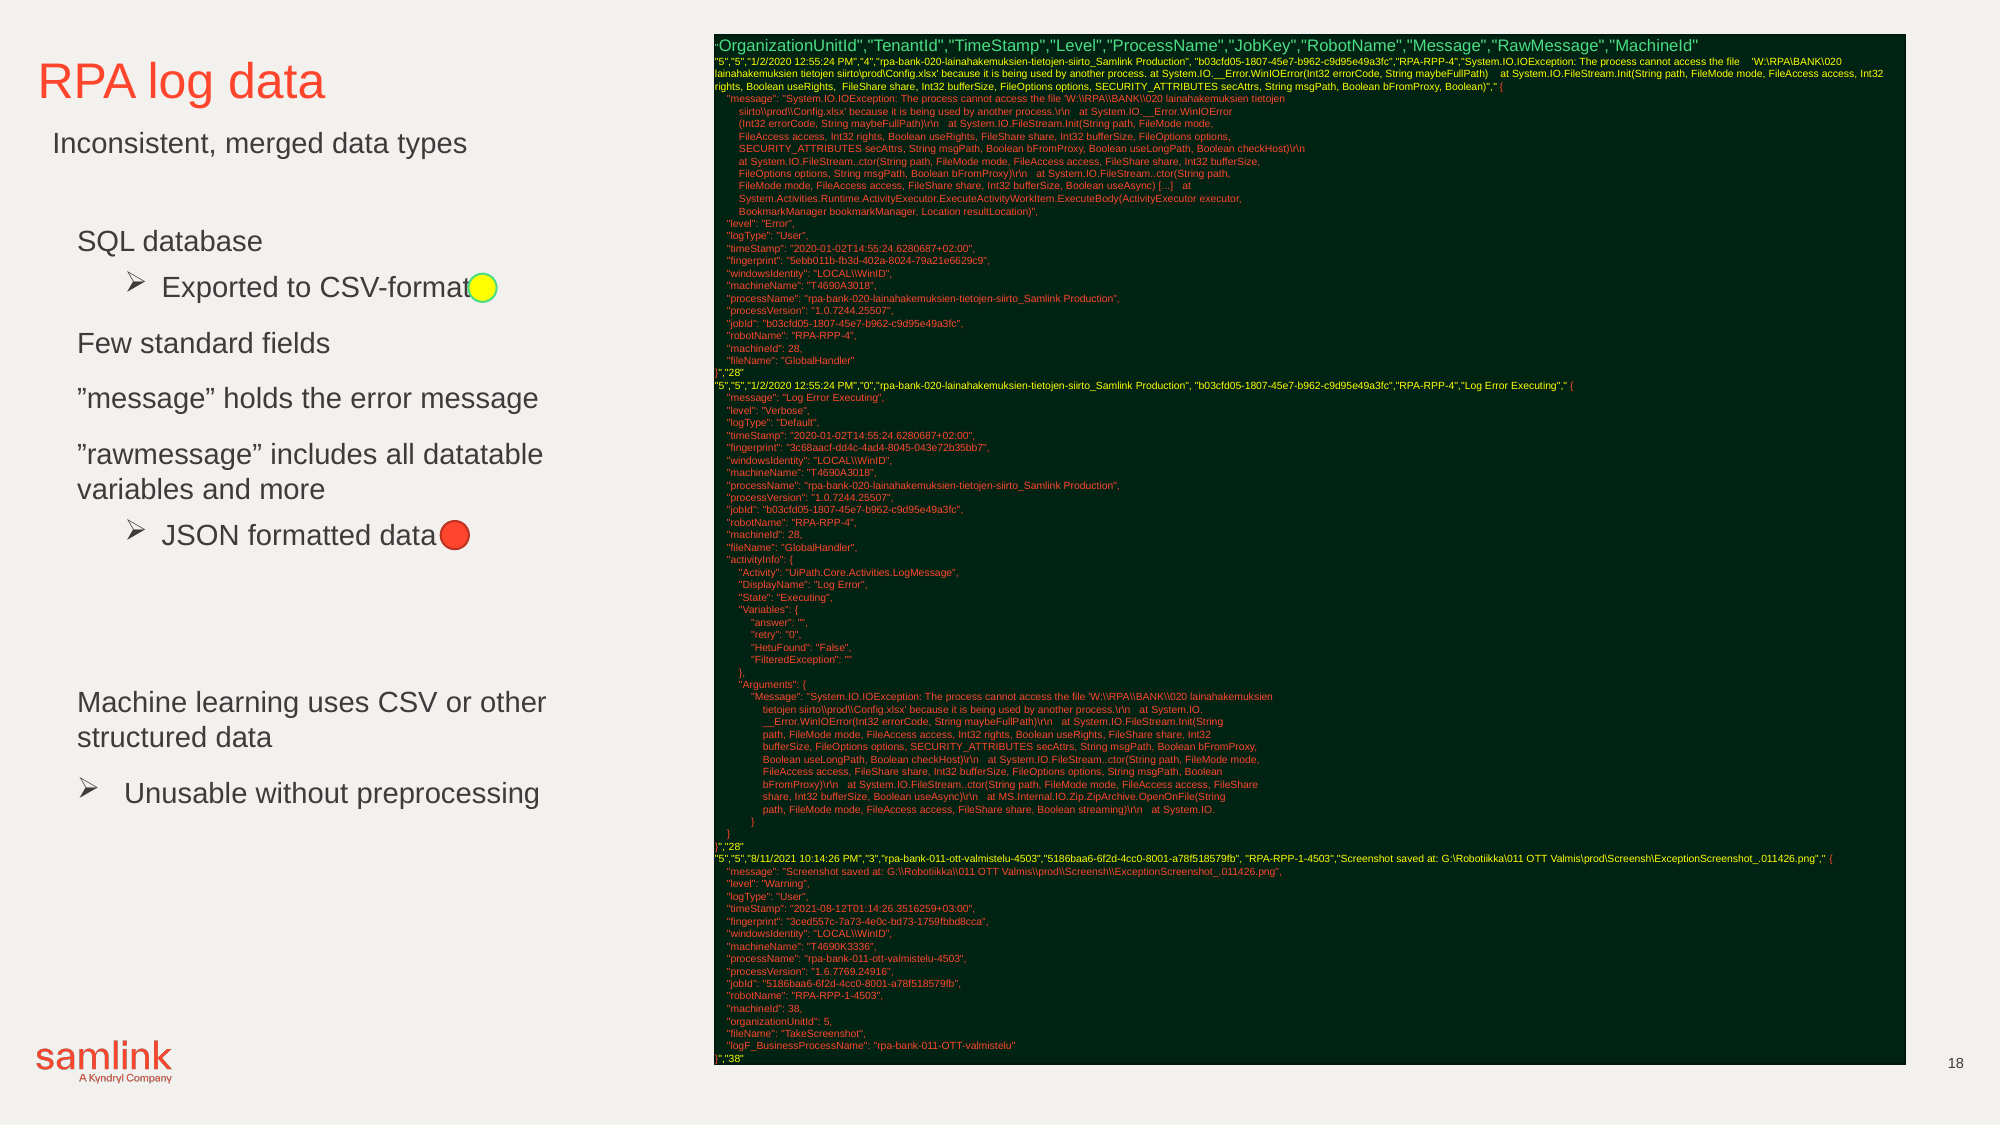

"OrganizationUnitId","TenantId","TimeStamp","Level","ProcessName","JobKey","RobotName","Message","RawMessage","MachineId"
"5","5","1/2/2020 12:55:24 PM","4","rpa-bank-020-lainahakemuksien-tietojen-siirto_Samlink Production", "b03cfd05-1807-45e7-b962-c9d95e49a3fc","RPA-RPP-4","System.IO.IOException: The process cannot access the file    'W:\RPA\BANK\020 lainahakemuksien tietojen siirto\prod\Config.xlsx' because it is being used by another process. at System.IO.__Error.WinIOError(Int32 errorCode, String maybeFullPath)    at System.IO.FileStream.Init(String path, FileMode mode, FileAccess access, Int32 rights, Boolean useRights,  FileShare share, Int32 bufferSize, FileOptions options, SECURITY_ATTRIBUTES secAttrs, String msgPath, Boolean bFromProxy, Boolean)","{
    "message": "System.IO.IOException: The process cannot access the file 'W:\\RPA\\BANK\\020 lainahakemuksien tietojen
        siirto\\prod\\Config.xlsx' because it is being used by another process.\r\n   at System.IO.__Error.WinIOError
        (Int32 errorCode, String maybeFullPath)\r\n   at System.IO.FileStream.Init(String path, FileMode mode,
        FileAccess access, Int32 rights, Boolean useRights, FileShare share, Int32 bufferSize, FileOptions options,
        SECURITY_ATTRIBUTES secAttrs, String msgPath, Boolean bFromProxy, Boolean useLongPath, Boolean checkHost)\r\n
        at System.IO.FileStream..ctor(String path, FileMode mode, FileAccess access, FileShare share, Int32 bufferSize,
        FileOptions options, String msgPath, Boolean bFromProxy)\r\n   at System.IO.FileStream..ctor(String path,
        FileMode mode, FileAccess access, FileShare share, Int32 bufferSize, Boolean useAsync) [...]   at
        System.Activities.Runtime.ActivityExecutor.ExecuteActivityWorkItem.ExecuteBody(ActivityExecutor executor,
        BookmarkManager bookmarkManager, Location resultLocation)",
    "level": "Error",
    "logType": "User",
    "timeStamp": "2020-01-02T14:55:24.6280687+02:00",
    "fingerprint": "5ebb011b-fb3d-402a-8024-79a21e6629c9",
    "windowsIdentity": "LOCAL\\WinID",
    "machineName": "T4690A3018",
    "processName": "rpa-bank-020-lainahakemuksien-tietojen-siirto_Samlink Production",
    "processVersion": "1.0.7244.25507",
    "jobId": "b03cfd05-1807-45e7-b962-c9d95e49a3fc",
    "robotName": "RPA-RPP-4",
    "machineId": 28,
    "fileName": "GlobalHandler"
}","28"
"5","5","1/2/2020 12:55:24 PM","0","rpa-bank-020-lainahakemuksien-tietojen-siirto_Samlink Production", "b03cfd05-1807-45e7-b962-c9d95e49a3fc","RPA-RPP-4","Log Error Executing","{
    "message": "Log Error Executing",
    "level": "Verbose",
    "logType": "Default",
    "timeStamp": "2020-01-02T14:55:24.6280687+02:00",
    "fingerprint": "3c68aacf-dd4c-4ad4-8045-043e72b35bb7",
    "windowsIdentity": "LOCAL\\WinID",
    "machineName": "T4690A3018",
    "processName": "rpa-bank-020-lainahakemuksien-tietojen-siirto_Samlink Production",
    "processVersion": "1.0.7244.25507",
    "jobId": "b03cfd05-1807-45e7-b962-c9d95e49a3fc",
    "robotName": "RPA-RPP-4",
    "machineId": 28,
    "fileName": "GlobalHandler",
    "activityInfo": {
        "Activity": "UiPath.Core.Activities.LogMessage",
        "DisplayName": "Log Error",
        "State": "Executing",
        "Variables": {
            "answer": "",
            "retry": "0",
            "HetuFound": "False",
            "FilteredException": ""
        },
        "Arguments": {
            "Message": "System.IO.IOException: The process cannot access the file 'W:\\RPA\\BANK\\020 lainahakemuksien
                tietojen siirto\\prod\\Config.xlsx' because it is being used by another process.\r\n   at System.IO.
                __Error.WinIOError(Int32 errorCode, String maybeFullPath)\r\n   at System.IO.FileStream.Init(String
                path, FileMode mode, FileAccess access, Int32 rights, Boolean useRights, FileShare share, Int32
                bufferSize, FileOptions options, SECURITY_ATTRIBUTES secAttrs, String msgPath, Boolean bFromProxy,
                Boolean useLongPath, Boolean checkHost)\r\n   at System.IO.FileStream..ctor(String path, FileMode mode,
                FileAccess access, FileShare share, Int32 bufferSize, FileOptions options, String msgPath, Boolean
                bFromProxy)\r\n   at System.IO.FileStream..ctor(String path, FileMode mode, FileAccess access, FileShare
                share, Int32 bufferSize, Boolean useAsync)\r\n   at MS.Internal.IO.Zip.ZipArchive.OpenOnFile(String
                path, FileMode mode, FileAccess access, FileShare share, Boolean streaming)\r\n   at System.IO.
            }
    }
}","28"
"5","5","8/11/2021 10:14:26 PM","3","rpa-bank-011-ott-valmistelu-4503","5186baa6-6f2d-4cc0-8001-a78f518579fb", "RPA-RPP-1-4503","Screenshot saved at: G:\Robotiikka\011 OTT Valmis\prod\Screensh\ExceptionScreenshot_.011426.png","{
    "message": "Screenshot saved at: G:\\Robotiikka\\011 OTT Valmis\\prod\\Screensh\\ExceptionScreenshot_.011426.png",
    "level": "Warning",
    "logType": "User",
    "timeStamp": "2021-08-12T01:14:26.3516259+03:00",
    "fingerprint": "3ced557c-7a73-4e0c-bd73-1759fbbd8cca",
    "windowsIdentity": "LOCAL\\WinID",
    "machineName": "T4690K3336",
    "processName": "rpa-bank-011-ott-valmistelu-4503",
    "processVersion": "1.6.7769.24916",
    "jobId": "5186baa6-6f2d-4cc0-8001-a78f518579fb",
    "robotName": "RPA-RPP-1-4503",
    "machineId": 38,
    "organizationUnitId": 5,
    "fileName": "TakeScreenshot",
    "logF_BusinessProcessName": "rpa-bank-011-OTT-valmistelu"
}","38"
# RPA log data
Inconsistent, merged data types

SQL database
Exported to CSV-format
Few standard fields
”message” holds the error message
”rawmessage” includes all datatable variables and more
JSON formatted data

Machine learning uses CSV or other structured data
Unusable without preprocessing

18